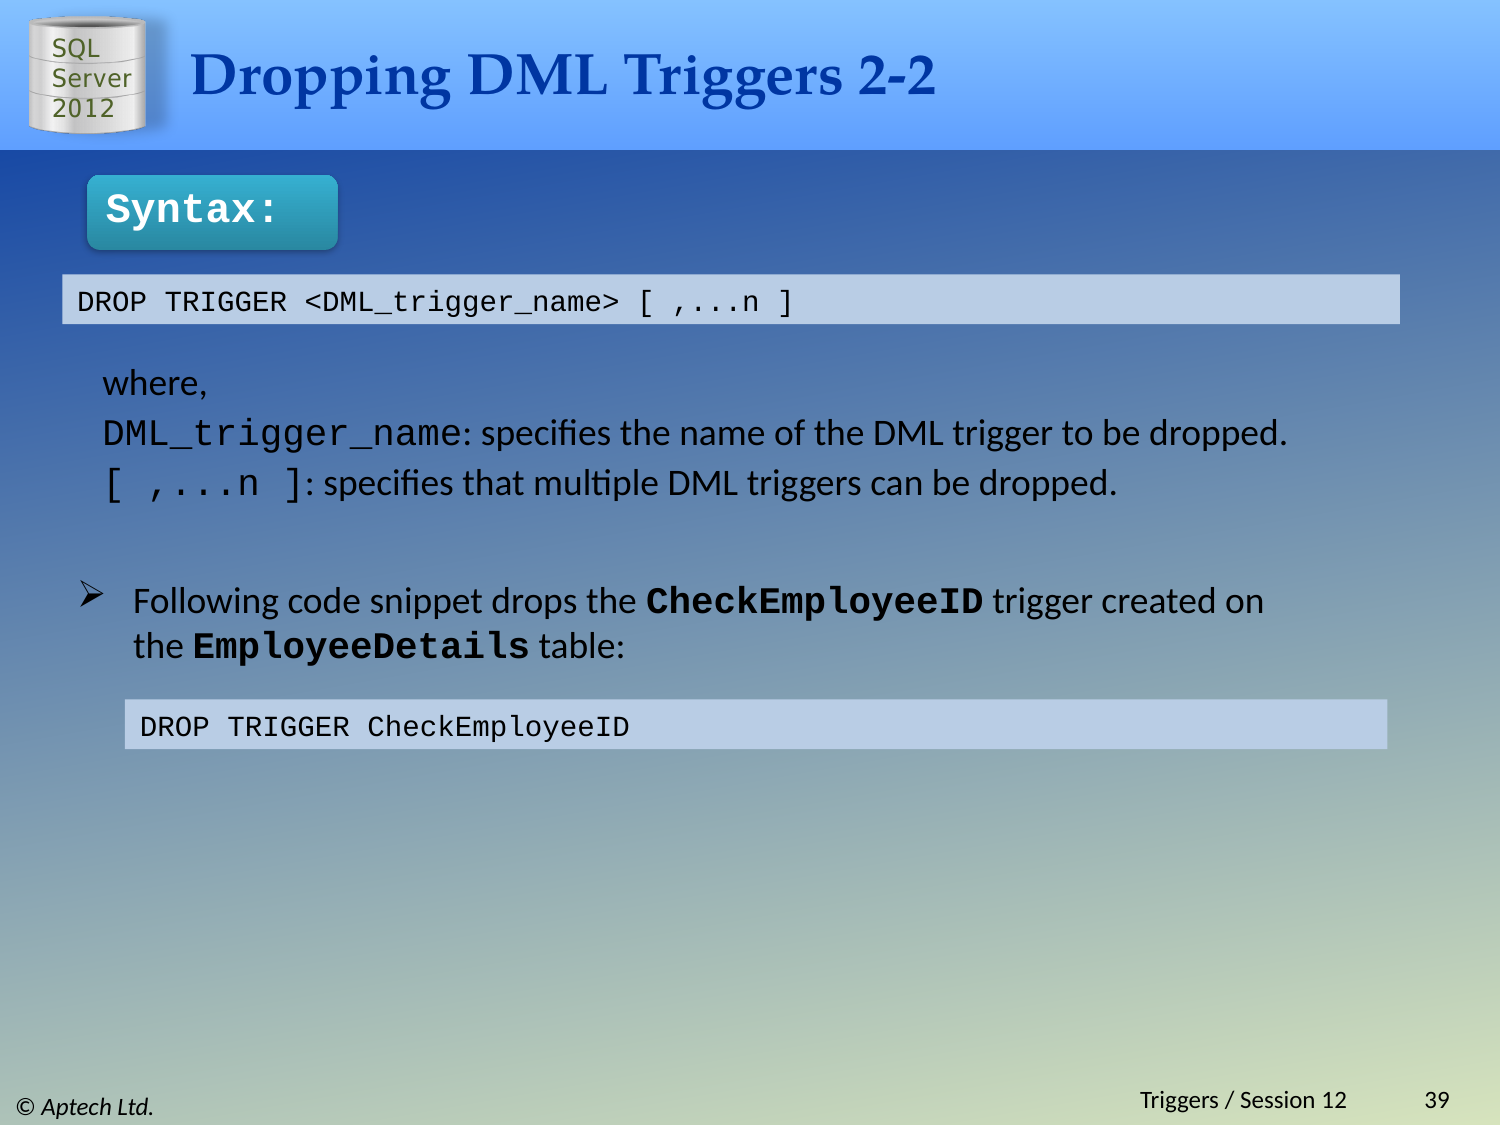

# Dropping DML Triggers 2-2
Syntax:
DROP TRIGGER <DML_trigger_name> [ ,...n ]
where,
DML_trigger_name: specifies the name of the DML trigger to be dropped.
[ ,...n ]: specifies that multiple DML triggers can be dropped.
Following code snippet drops the CheckEmployeeID trigger created on the EmployeeDetails table:
DROP TRIGGER CheckEmployeeID
Triggers / Session 12
39